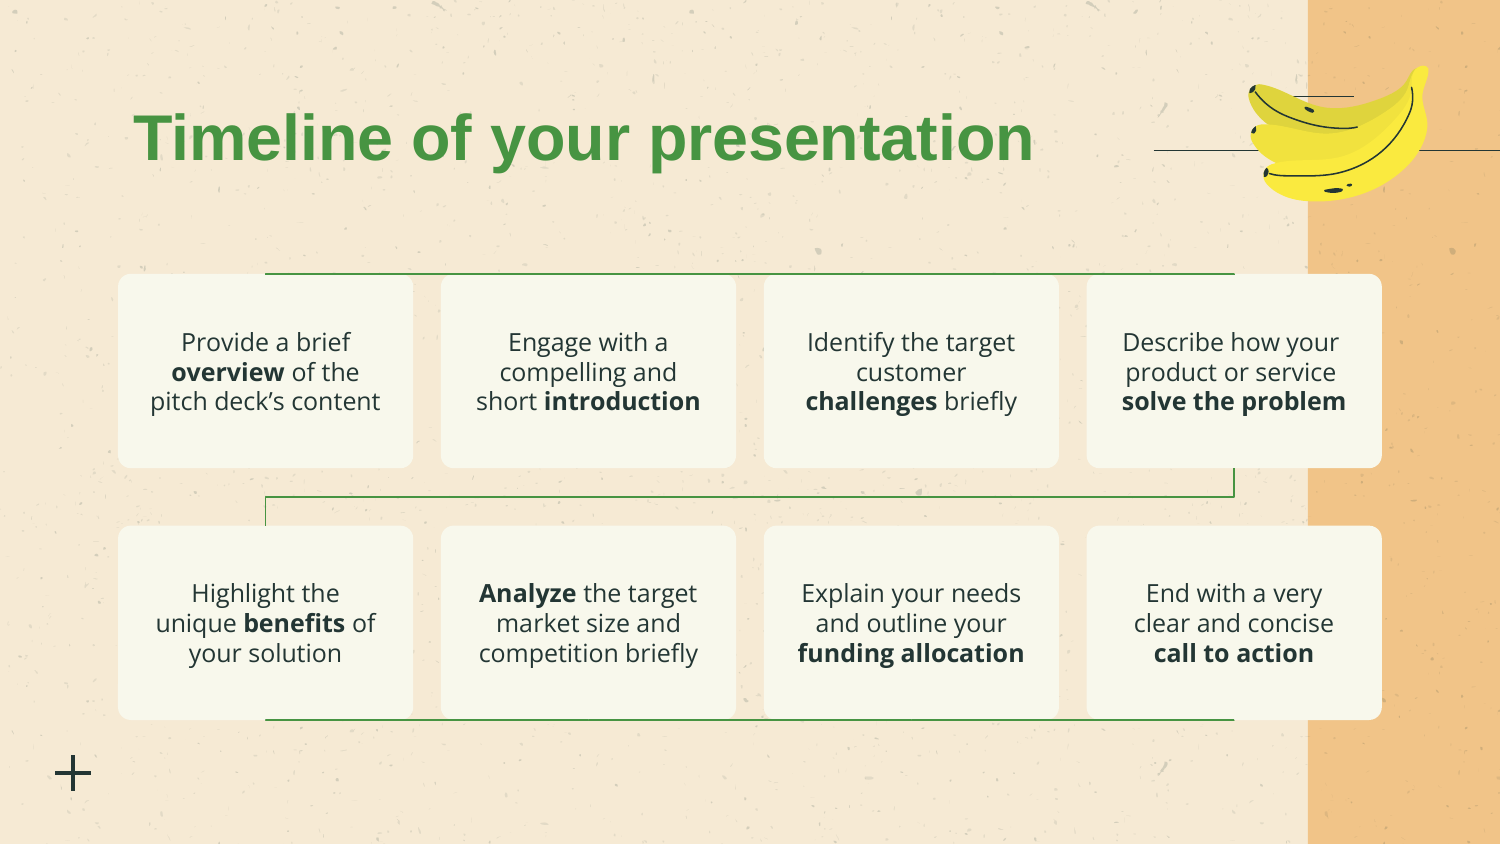

# Timeline of your presentation

Provide a brief overview of the pitch deck’s content
Engage with a compelling and short introduction
Identify the target customer challenges briefly
Describe how your  product or service  solve the problem

Highlight the unique benefits of your solution
Analyze the target market size and competition briefly
Explain your needs and outline your funding allocation
End with a very clear and concise call to action